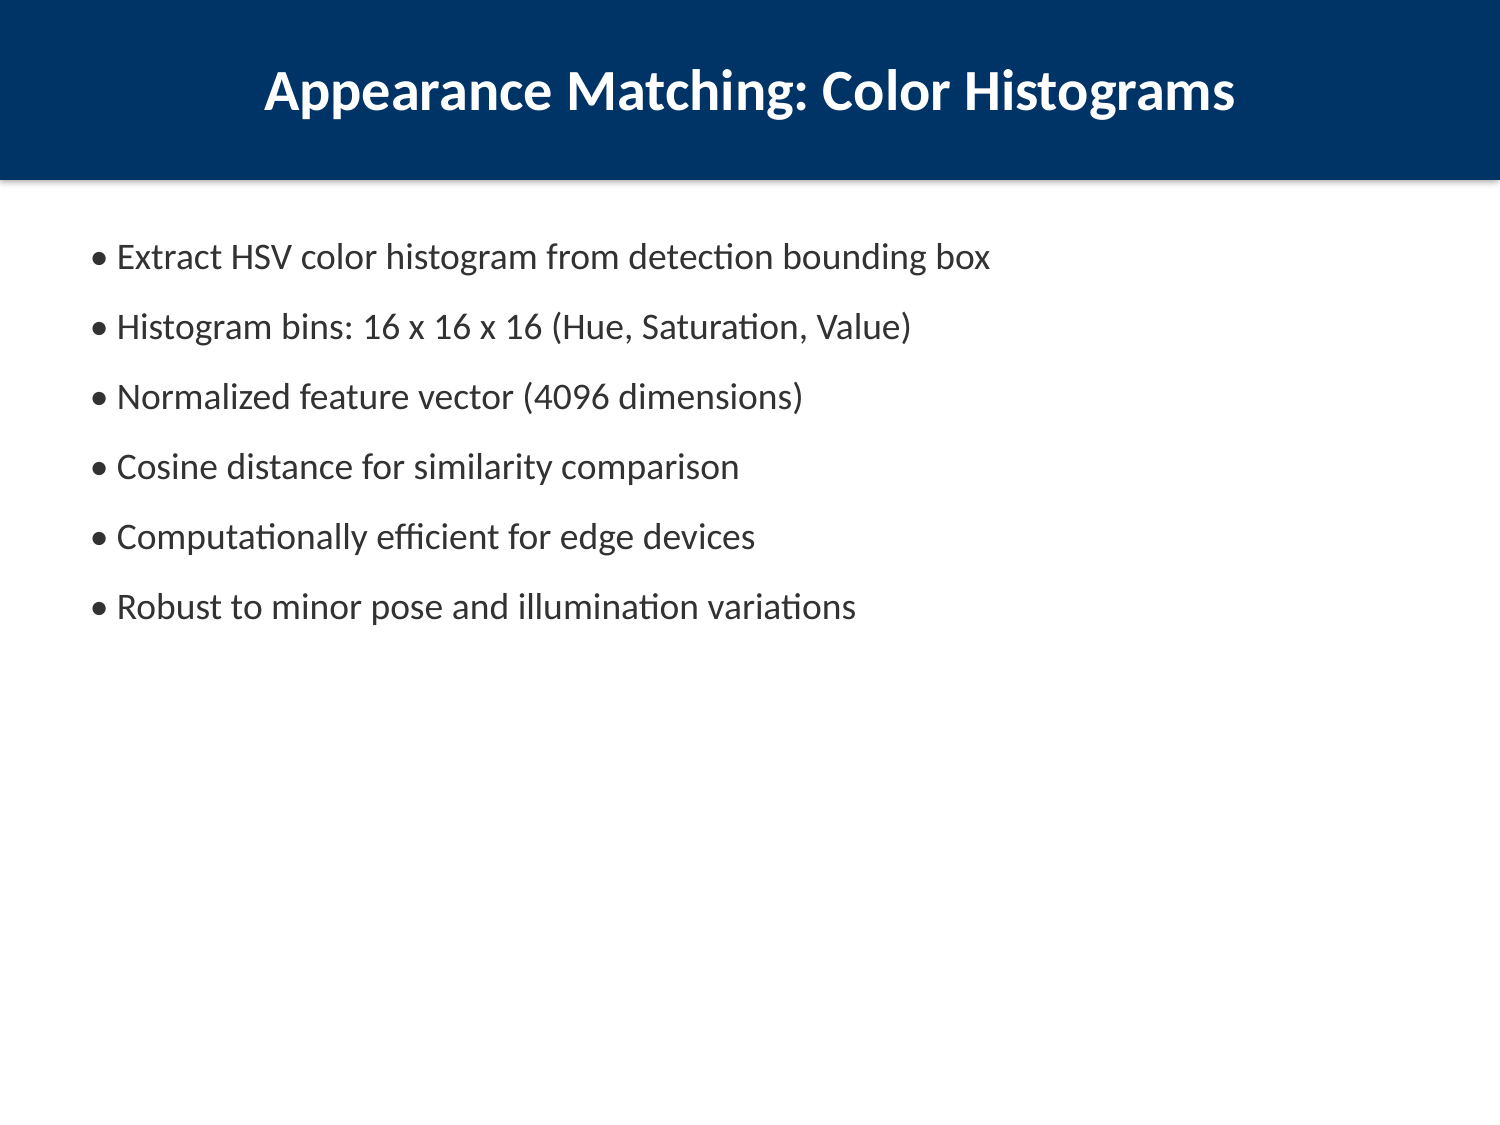

Appearance Matching: Color Histograms
• Extract HSV color histogram from detection bounding box
• Histogram bins: 16 x 16 x 16 (Hue, Saturation, Value)
• Normalized feature vector (4096 dimensions)
• Cosine distance for similarity comparison
• Computationally efficient for edge devices
• Robust to minor pose and illumination variations